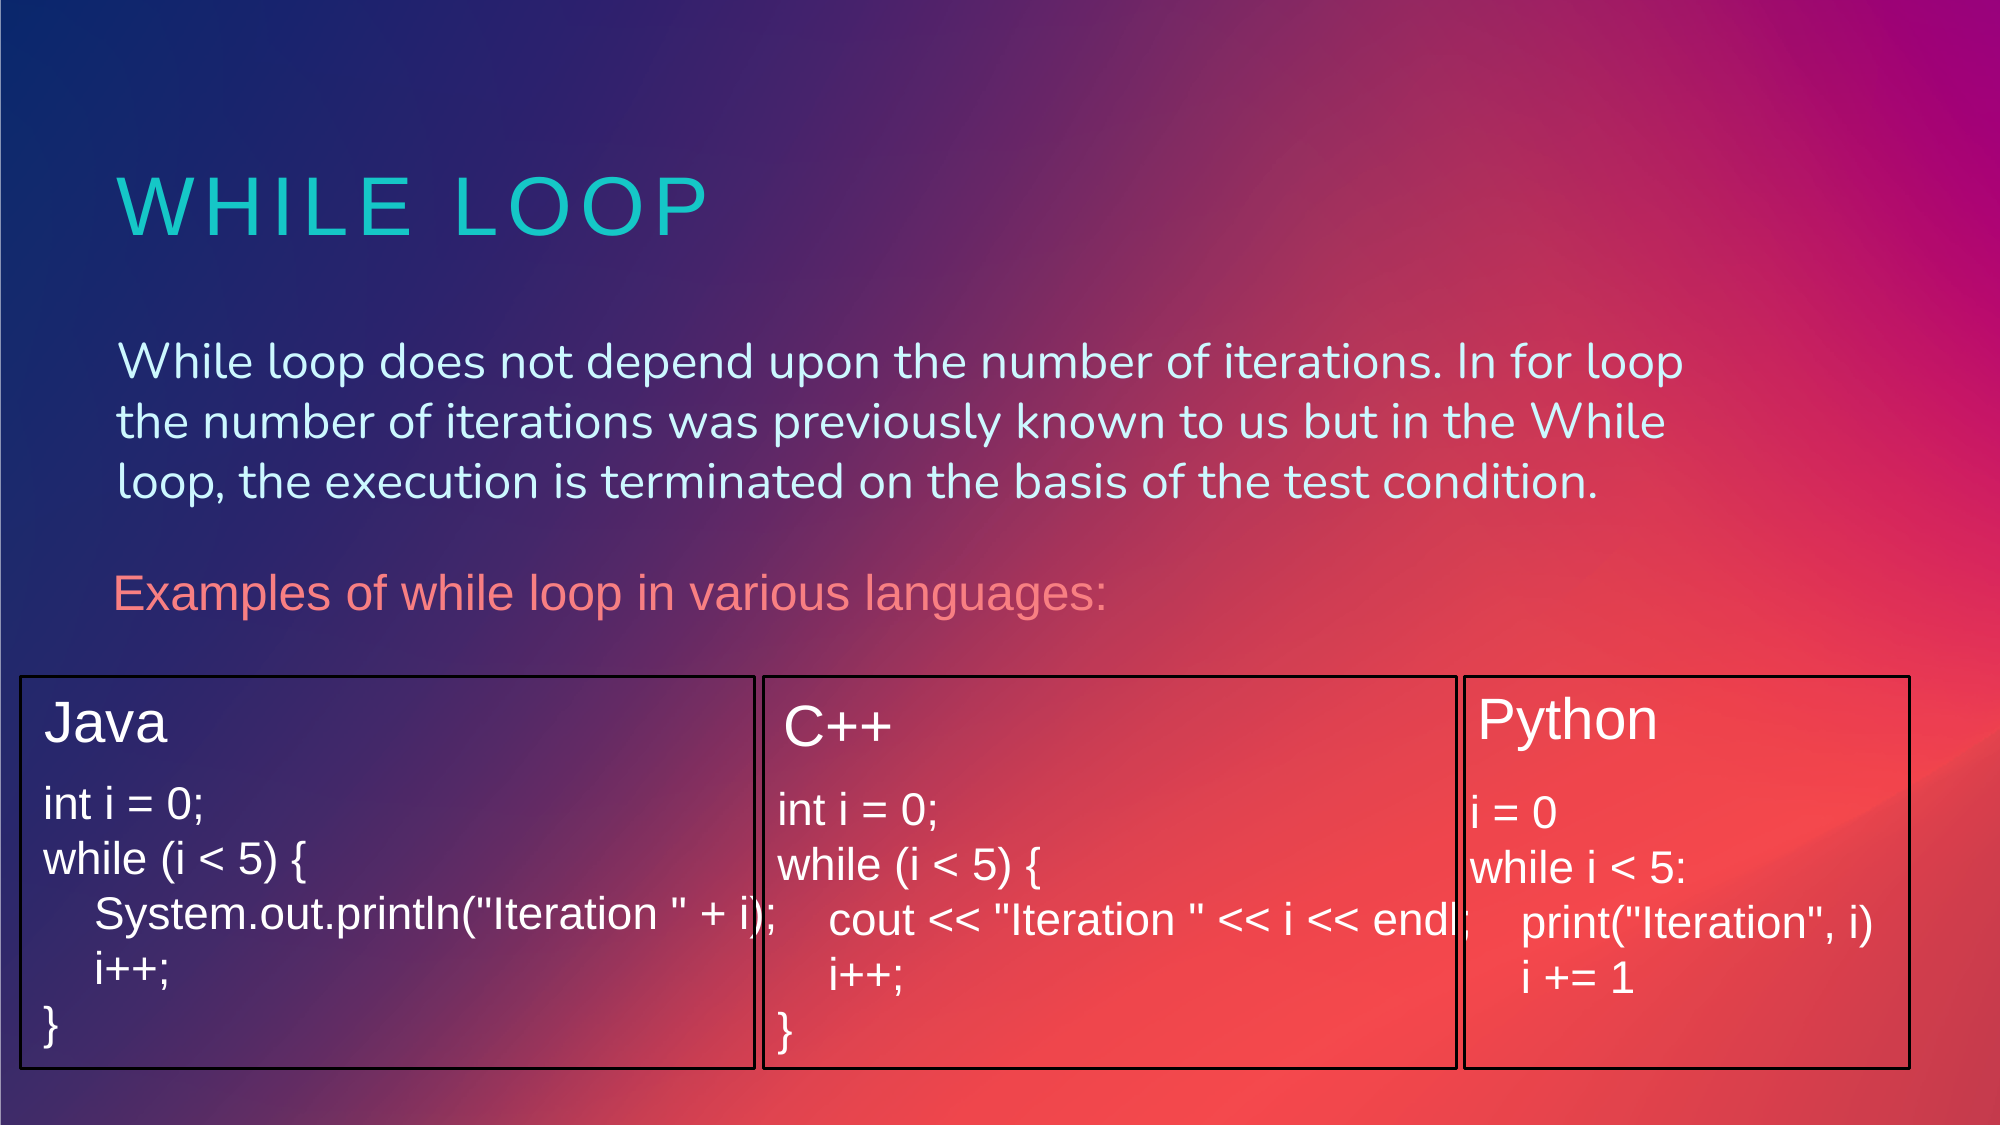

while LOOP
While loop does not depend upon the number of iterations. In for loop the number of iterations was previously known to us but in the While loop, the execution is terminated on the basis of the test condition.
Examples of while loop in various languages:
Python

Java

C++
int i = 0;
while (i < 5) {
    System.out.println("Iteration " + i);
    i++;
}
int i = 0;
while (i < 5) {
    cout << "Iteration " << i << endl;
    i++;
}
i = 0
while i < 5:
    print("Iteration", i)
    i += 1